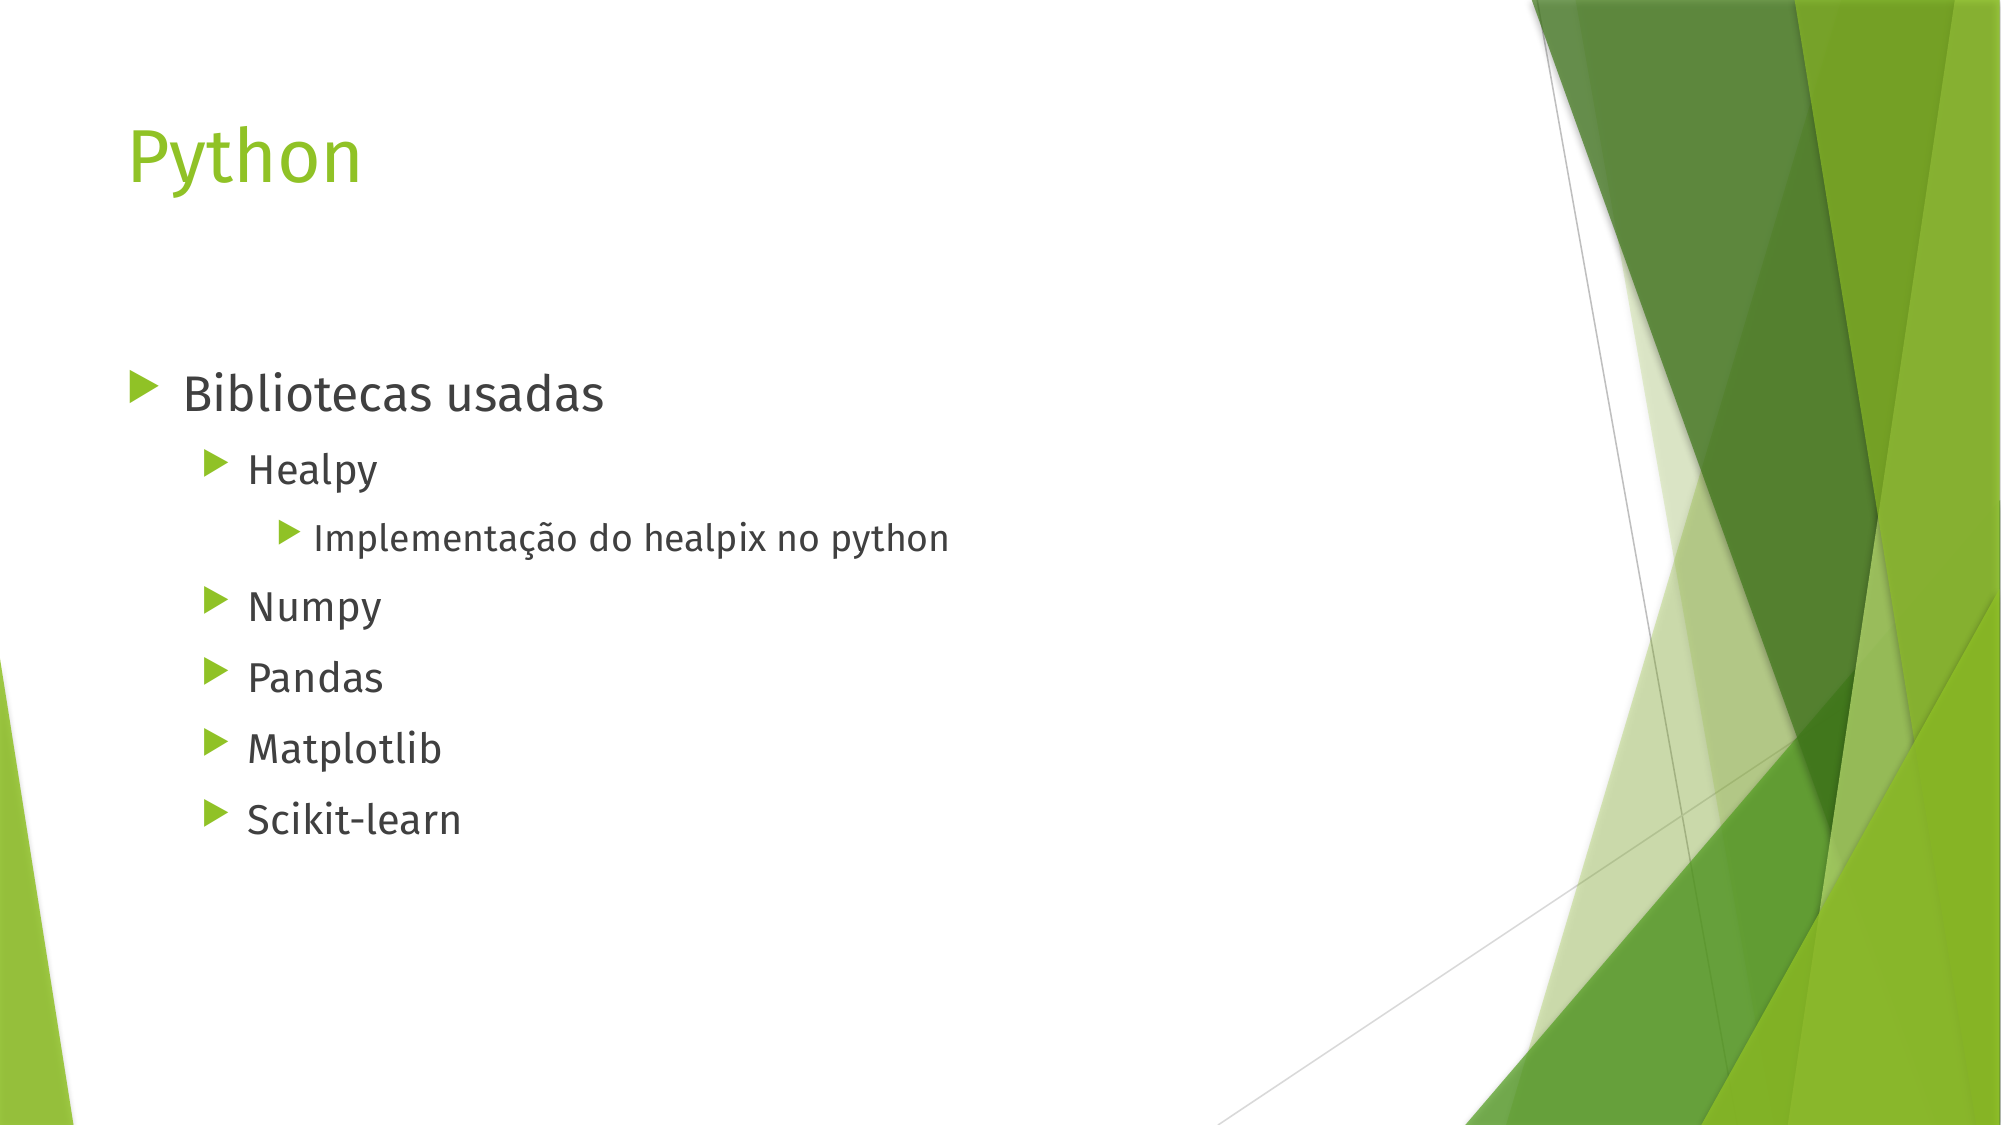

# Python
Bibliotecas usadas
Healpy
Implementação do healpix no python
Numpy
Pandas
Matplotlib
Scikit-learn